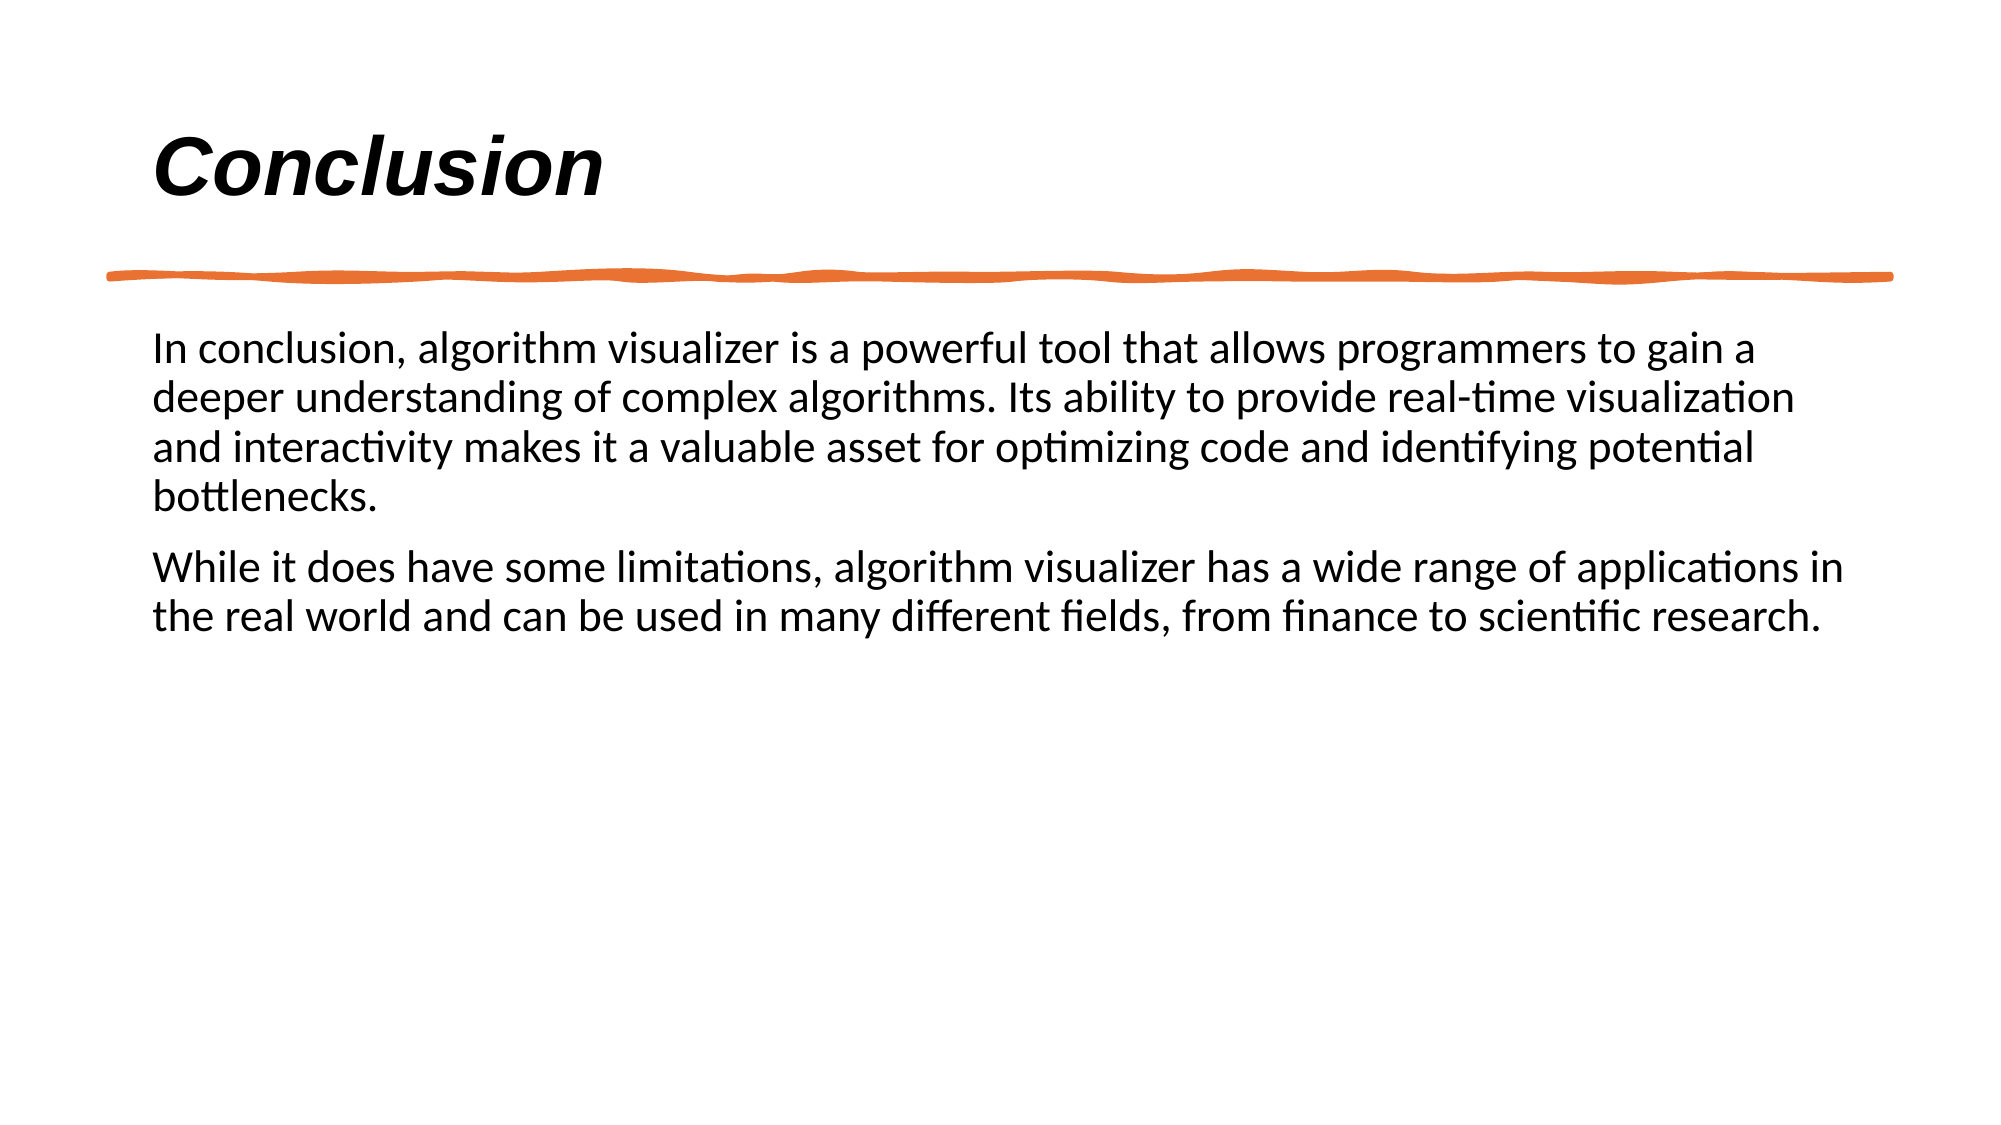

# Conclusion

In conclusion, algorithm visualizer is a powerful tool that allows programmers to gain a deeper understanding of complex algorithms. Its ability to provide real-time visualization and interactivity makes it a valuable asset for optimizing code and identifying potential bottlenecks.
While it does have some limitations, algorithm visualizer has a wide range of applications in the real world and can be used in many different fields, from finance to scientific research.